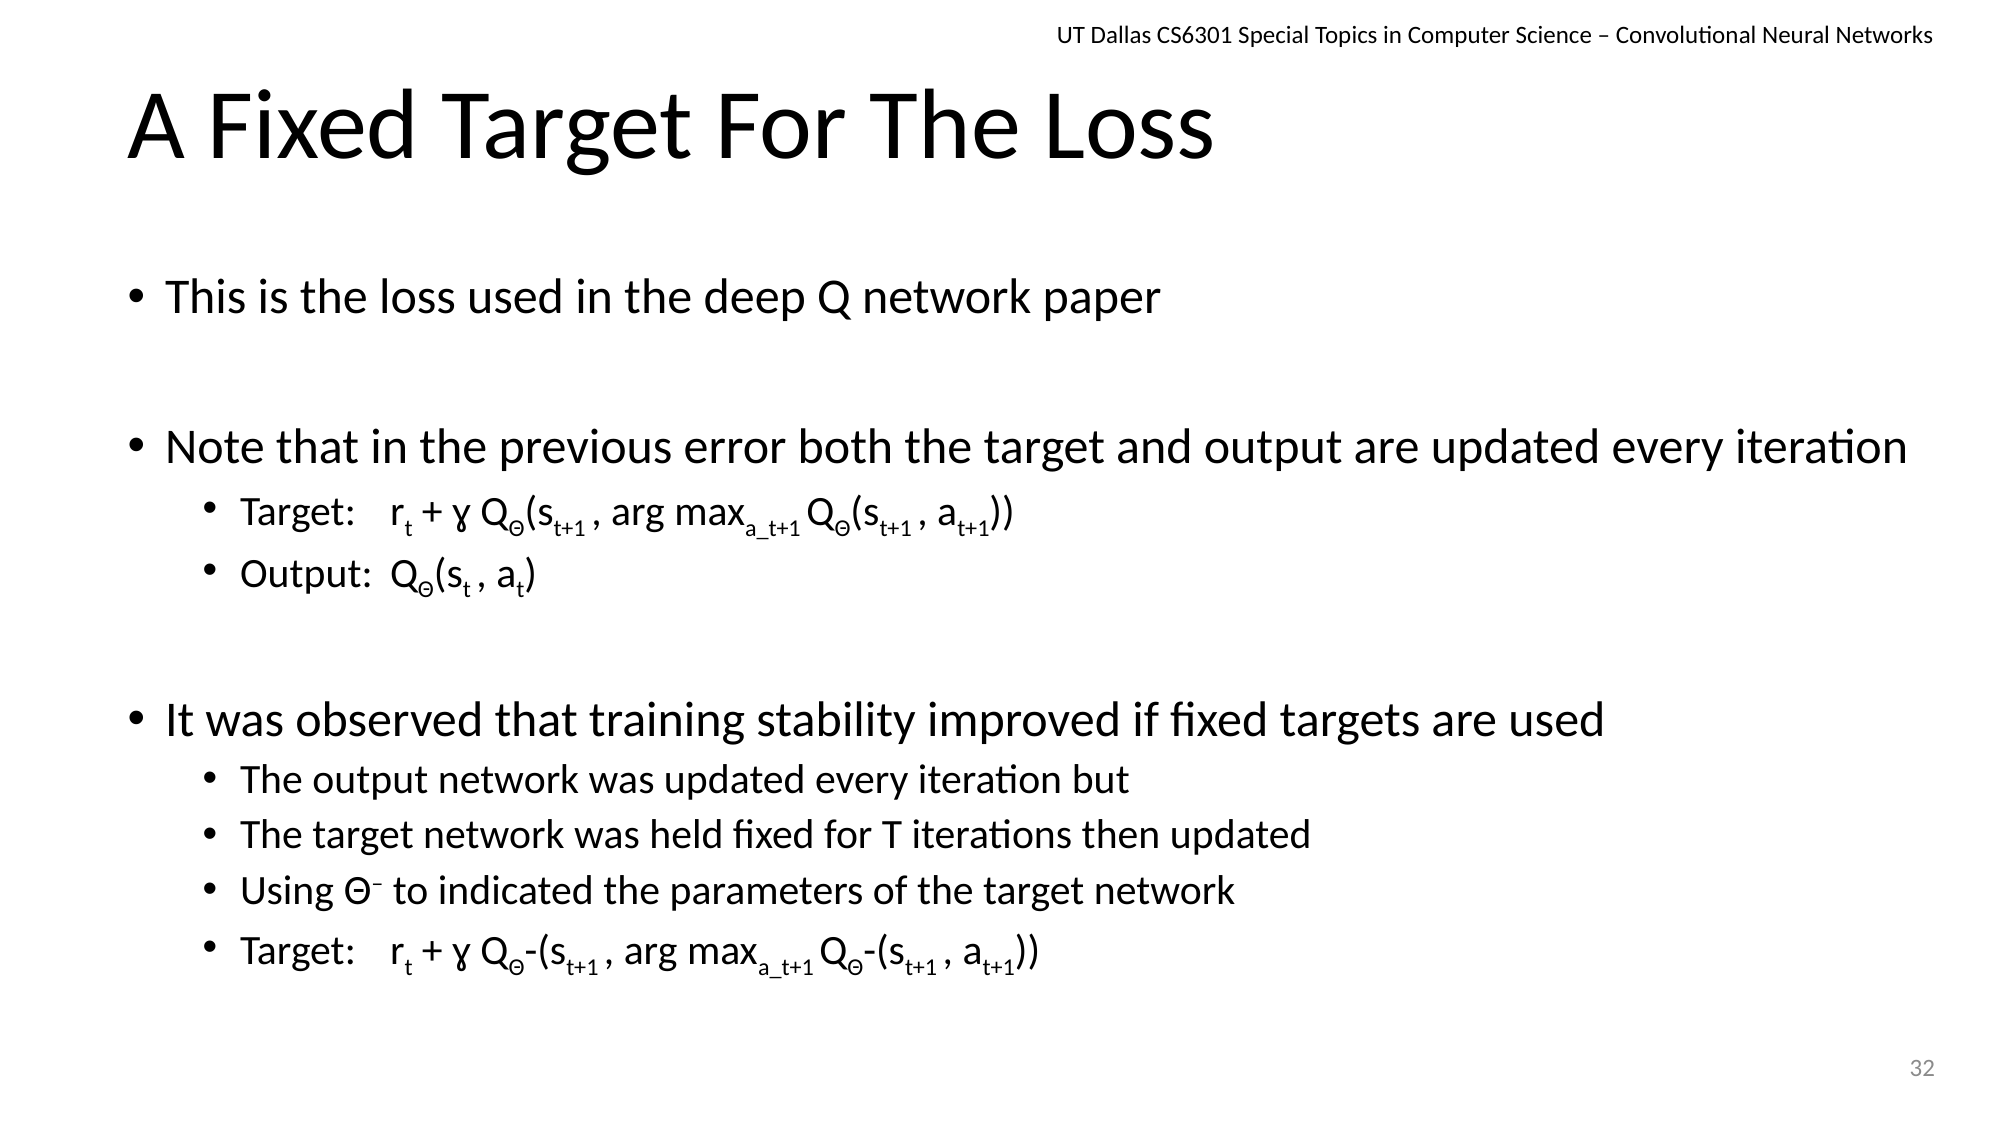

UT Dallas CS6301 Special Topics in Computer Science – Convolutional Neural Networks
# A Fixed Target For The Loss
This is the loss used in the deep Q network paper

Note that in the previous error both the target and output are updated every iteration
Target:	rt + ɣ QΘ(st+1 , arg maxa_t+1 QΘ(st+1 , at+1))
Output:	QΘ(st , at)

It was observed that training stability improved if fixed targets are used
The output network was updated every iteration but
The target network was held fixed for T iterations then updated
Using Θ– to indicated the parameters of the target network
Target:	rt + ɣ QΘ-(st+1 , arg maxa_t+1 QΘ-(st+1 , at+1))
32